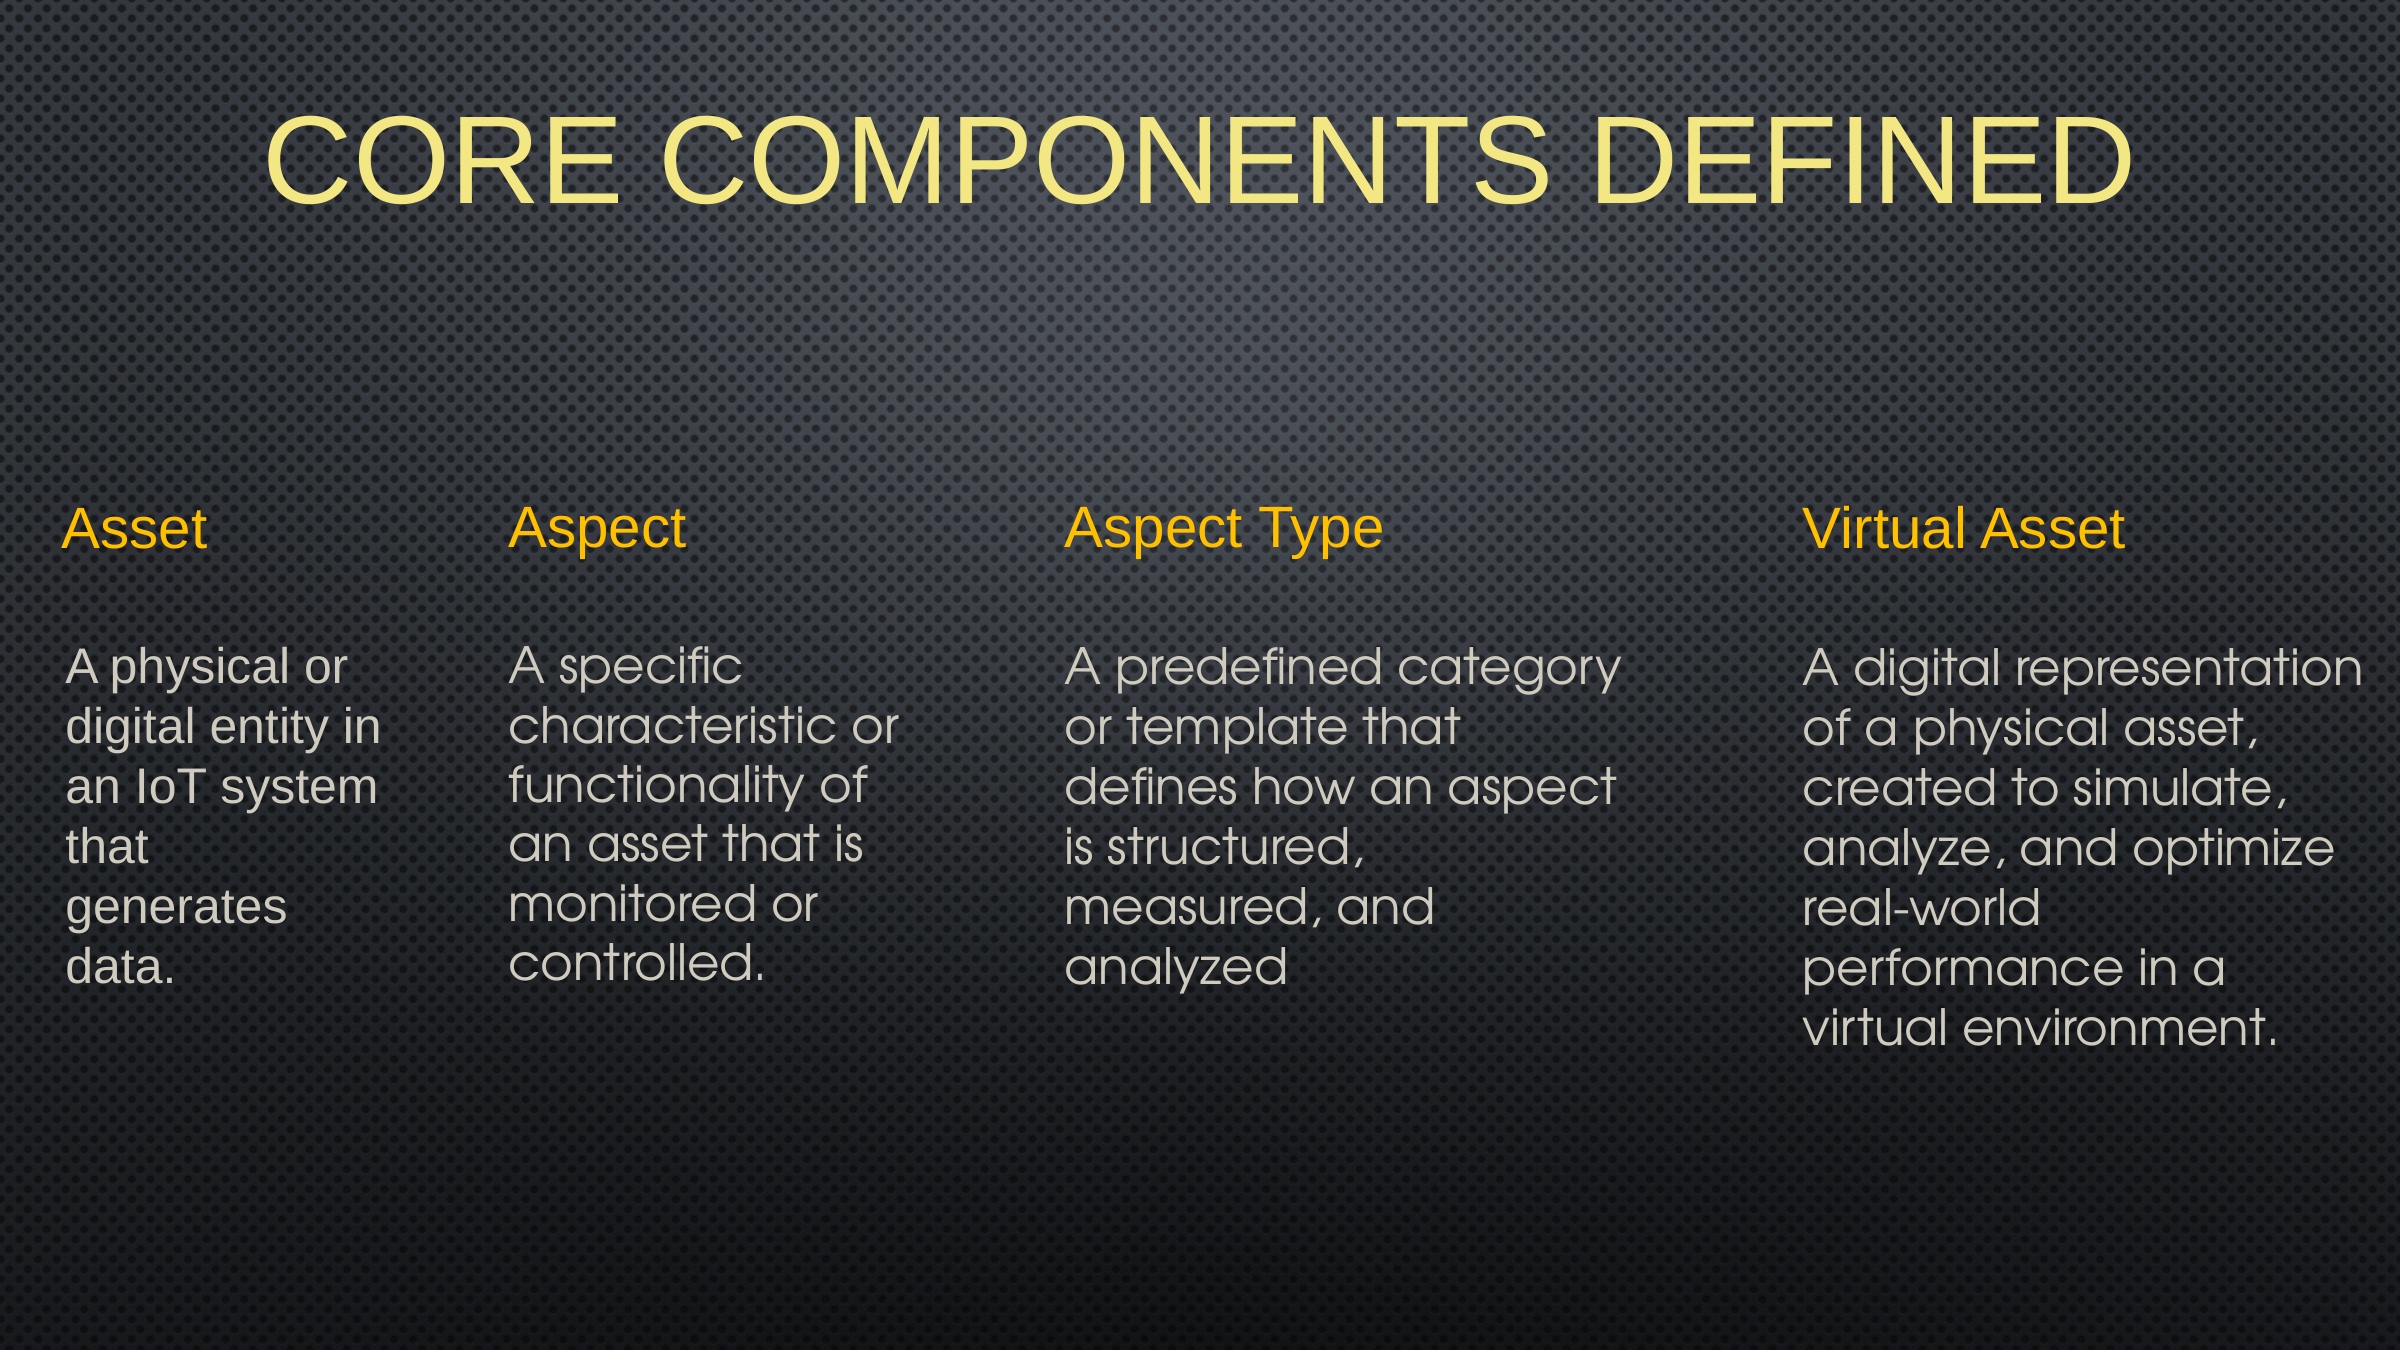

CORE COMPONENTS DEFINED
Aspect Type
Aspect
Asset
Virtual Asset
A physical or digital entity in an IoT system that generates data.
A specific characteristic or functionality of an asset that is monitored or controlled.
A predefined category or template that defines how an aspect is structured, measured, and analyzed
A digital representation of a physical asset, created to simulate, analyze, and optimize real-world performance in a virtual environment.